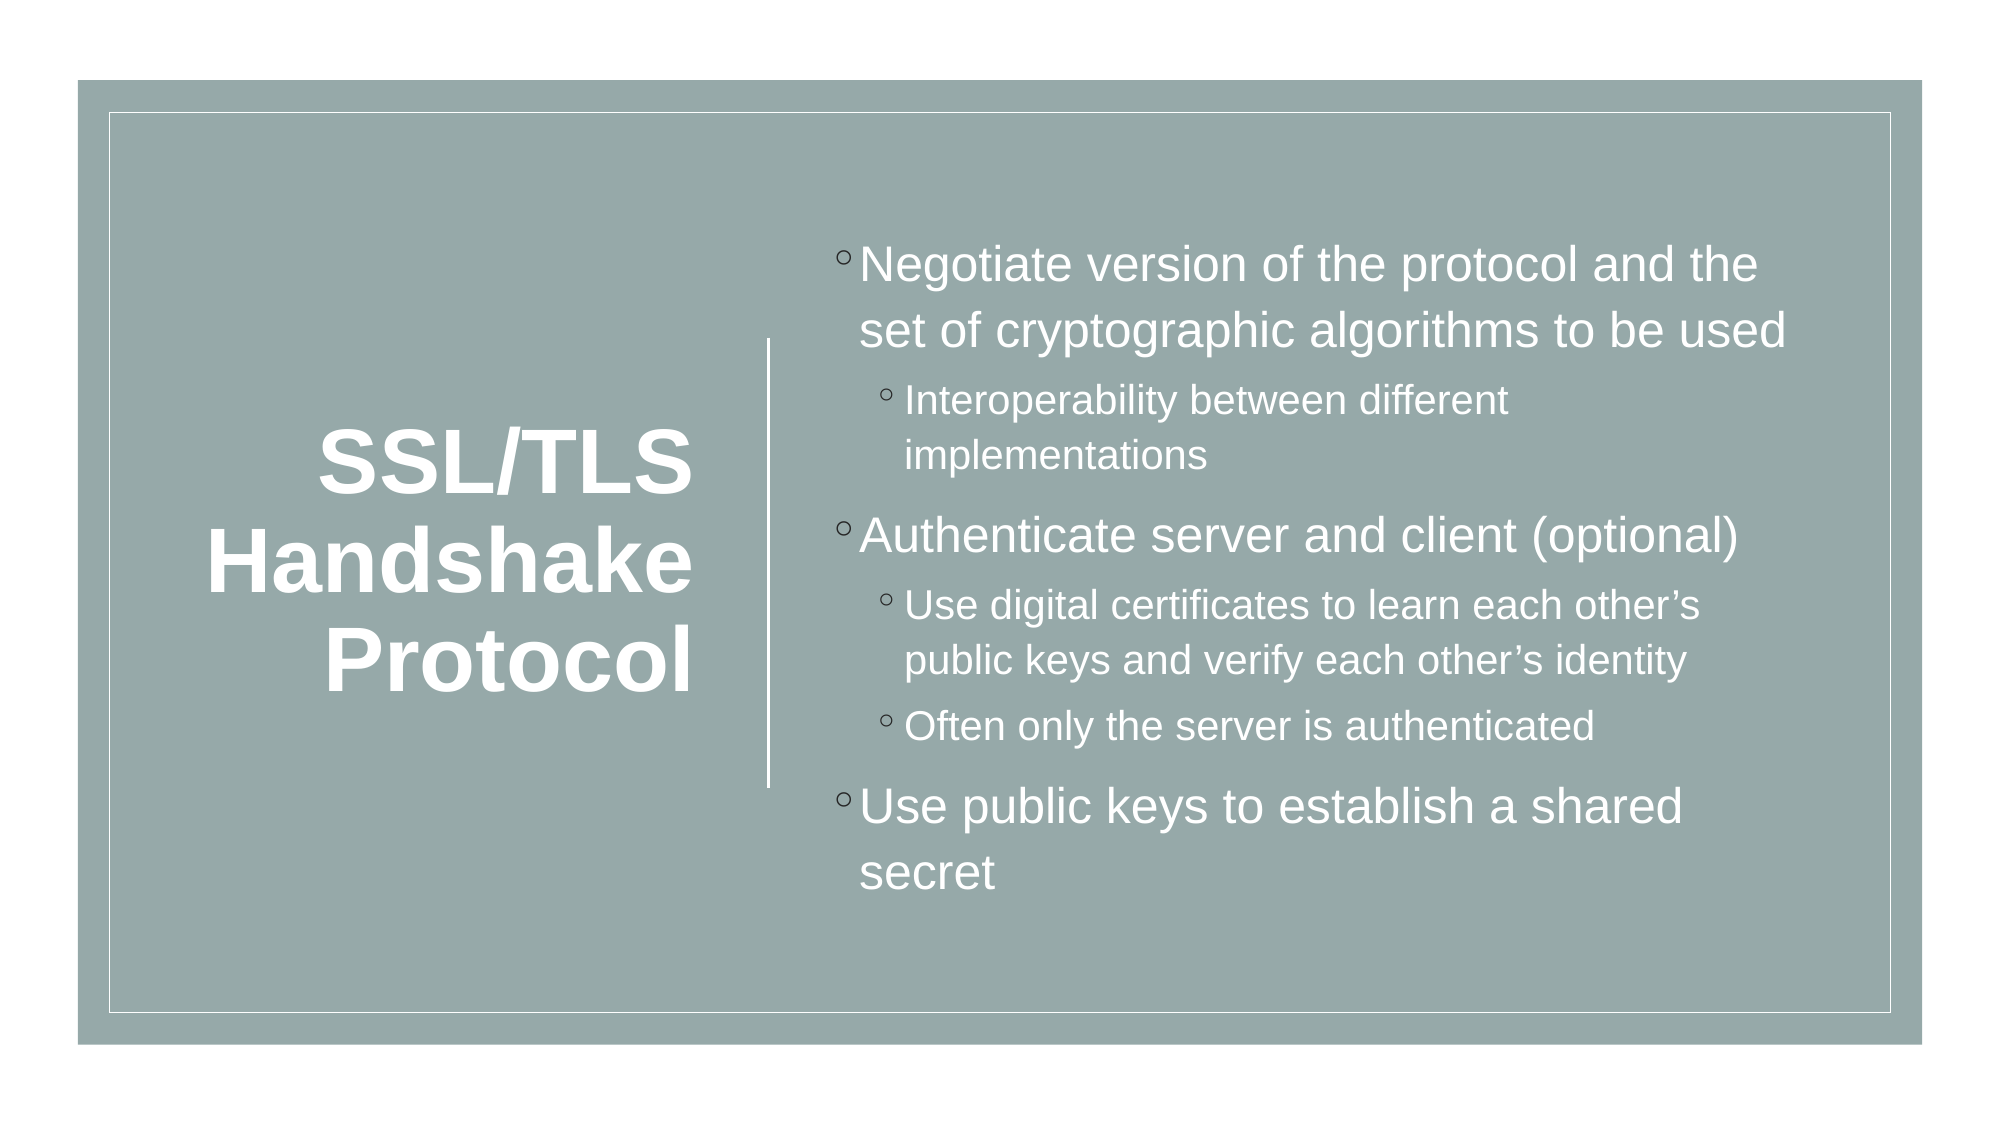

# SSL/TLS Handshake Protocol
Negotiate version of the protocol and the set of cryptographic algorithms to be used
Interoperability between different implementations
Authenticate server and client (optional)
Use digital certificates to learn each other’s public keys and verify each other’s identity
Often only the server is authenticated
Use public keys to establish a shared secret